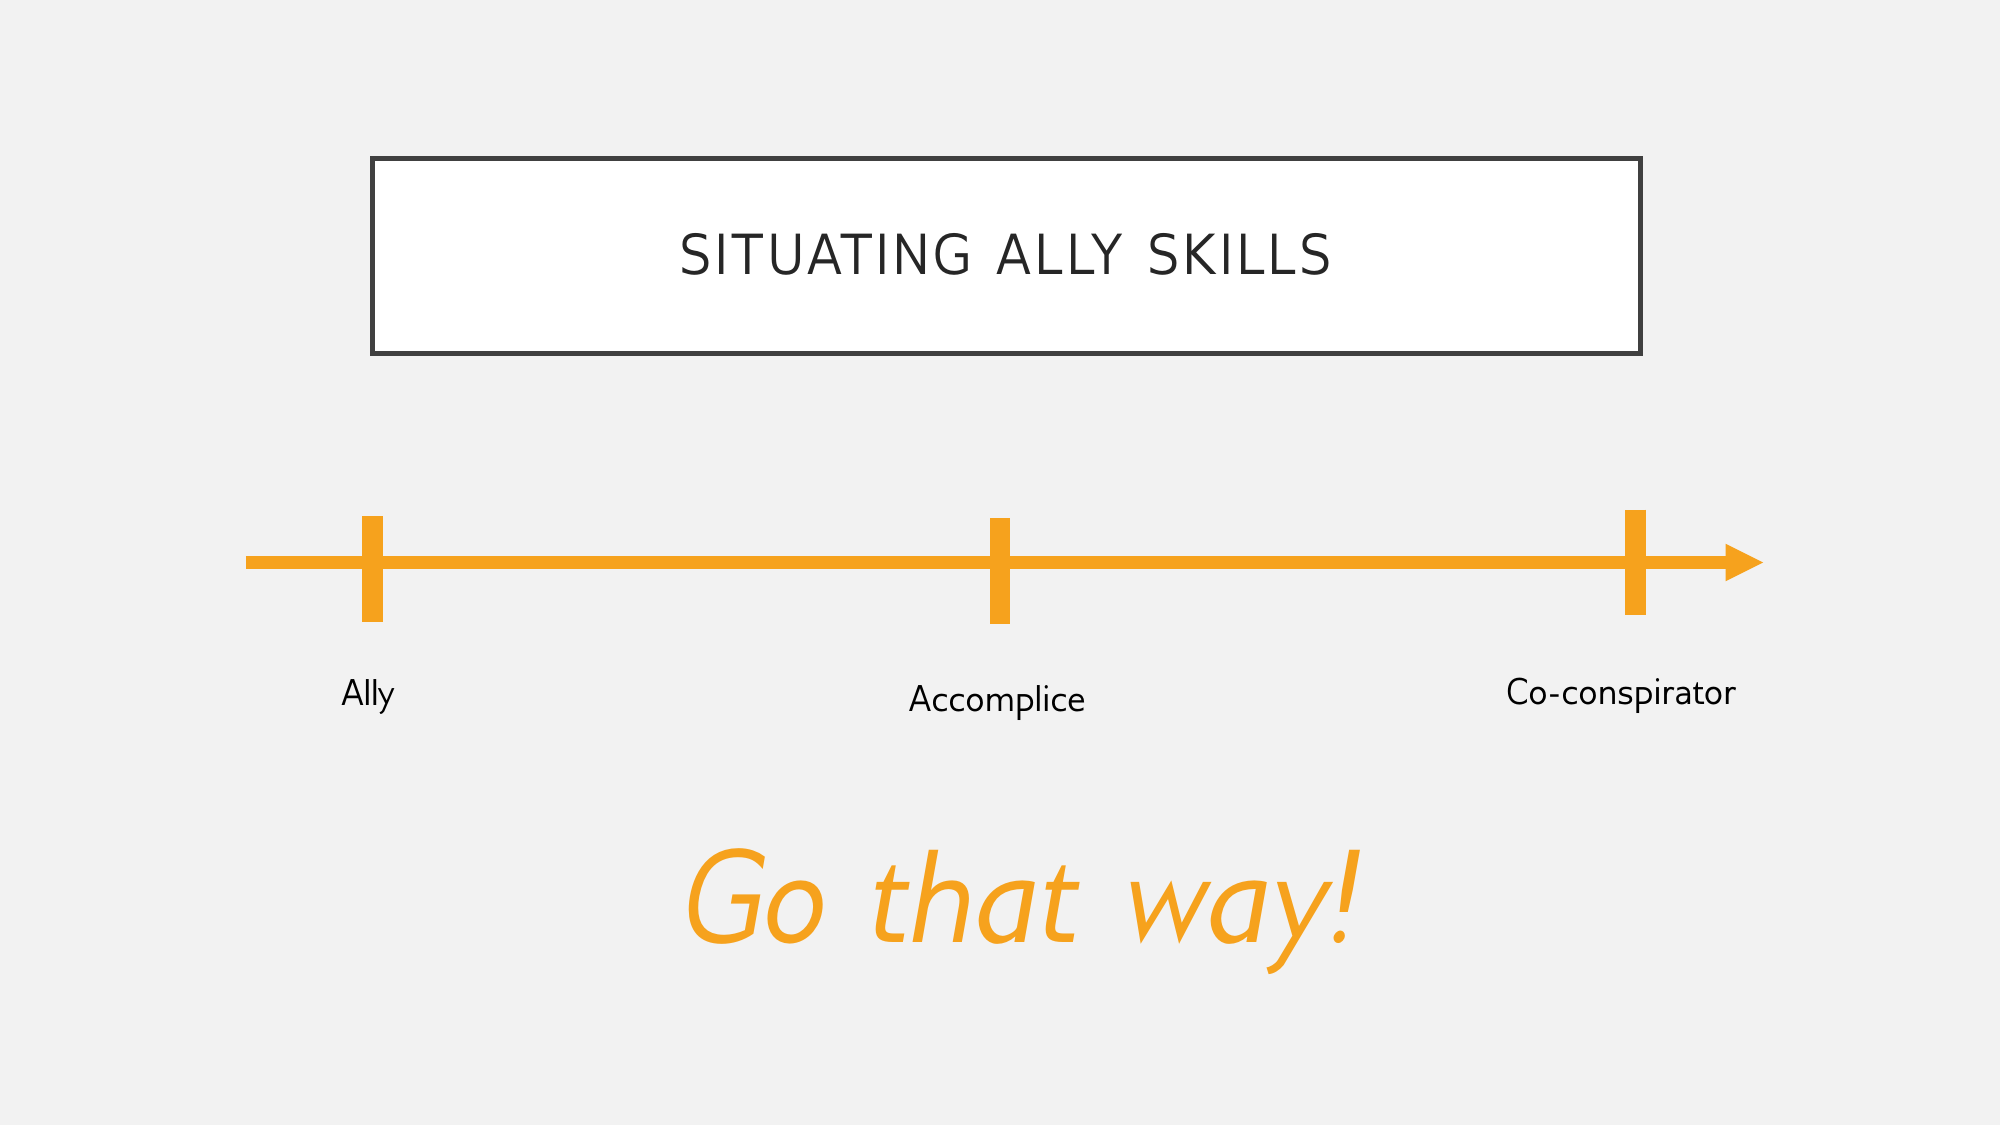

# Situating ally skills
Co-conspirator
Ally
Accomplice
Go that way!